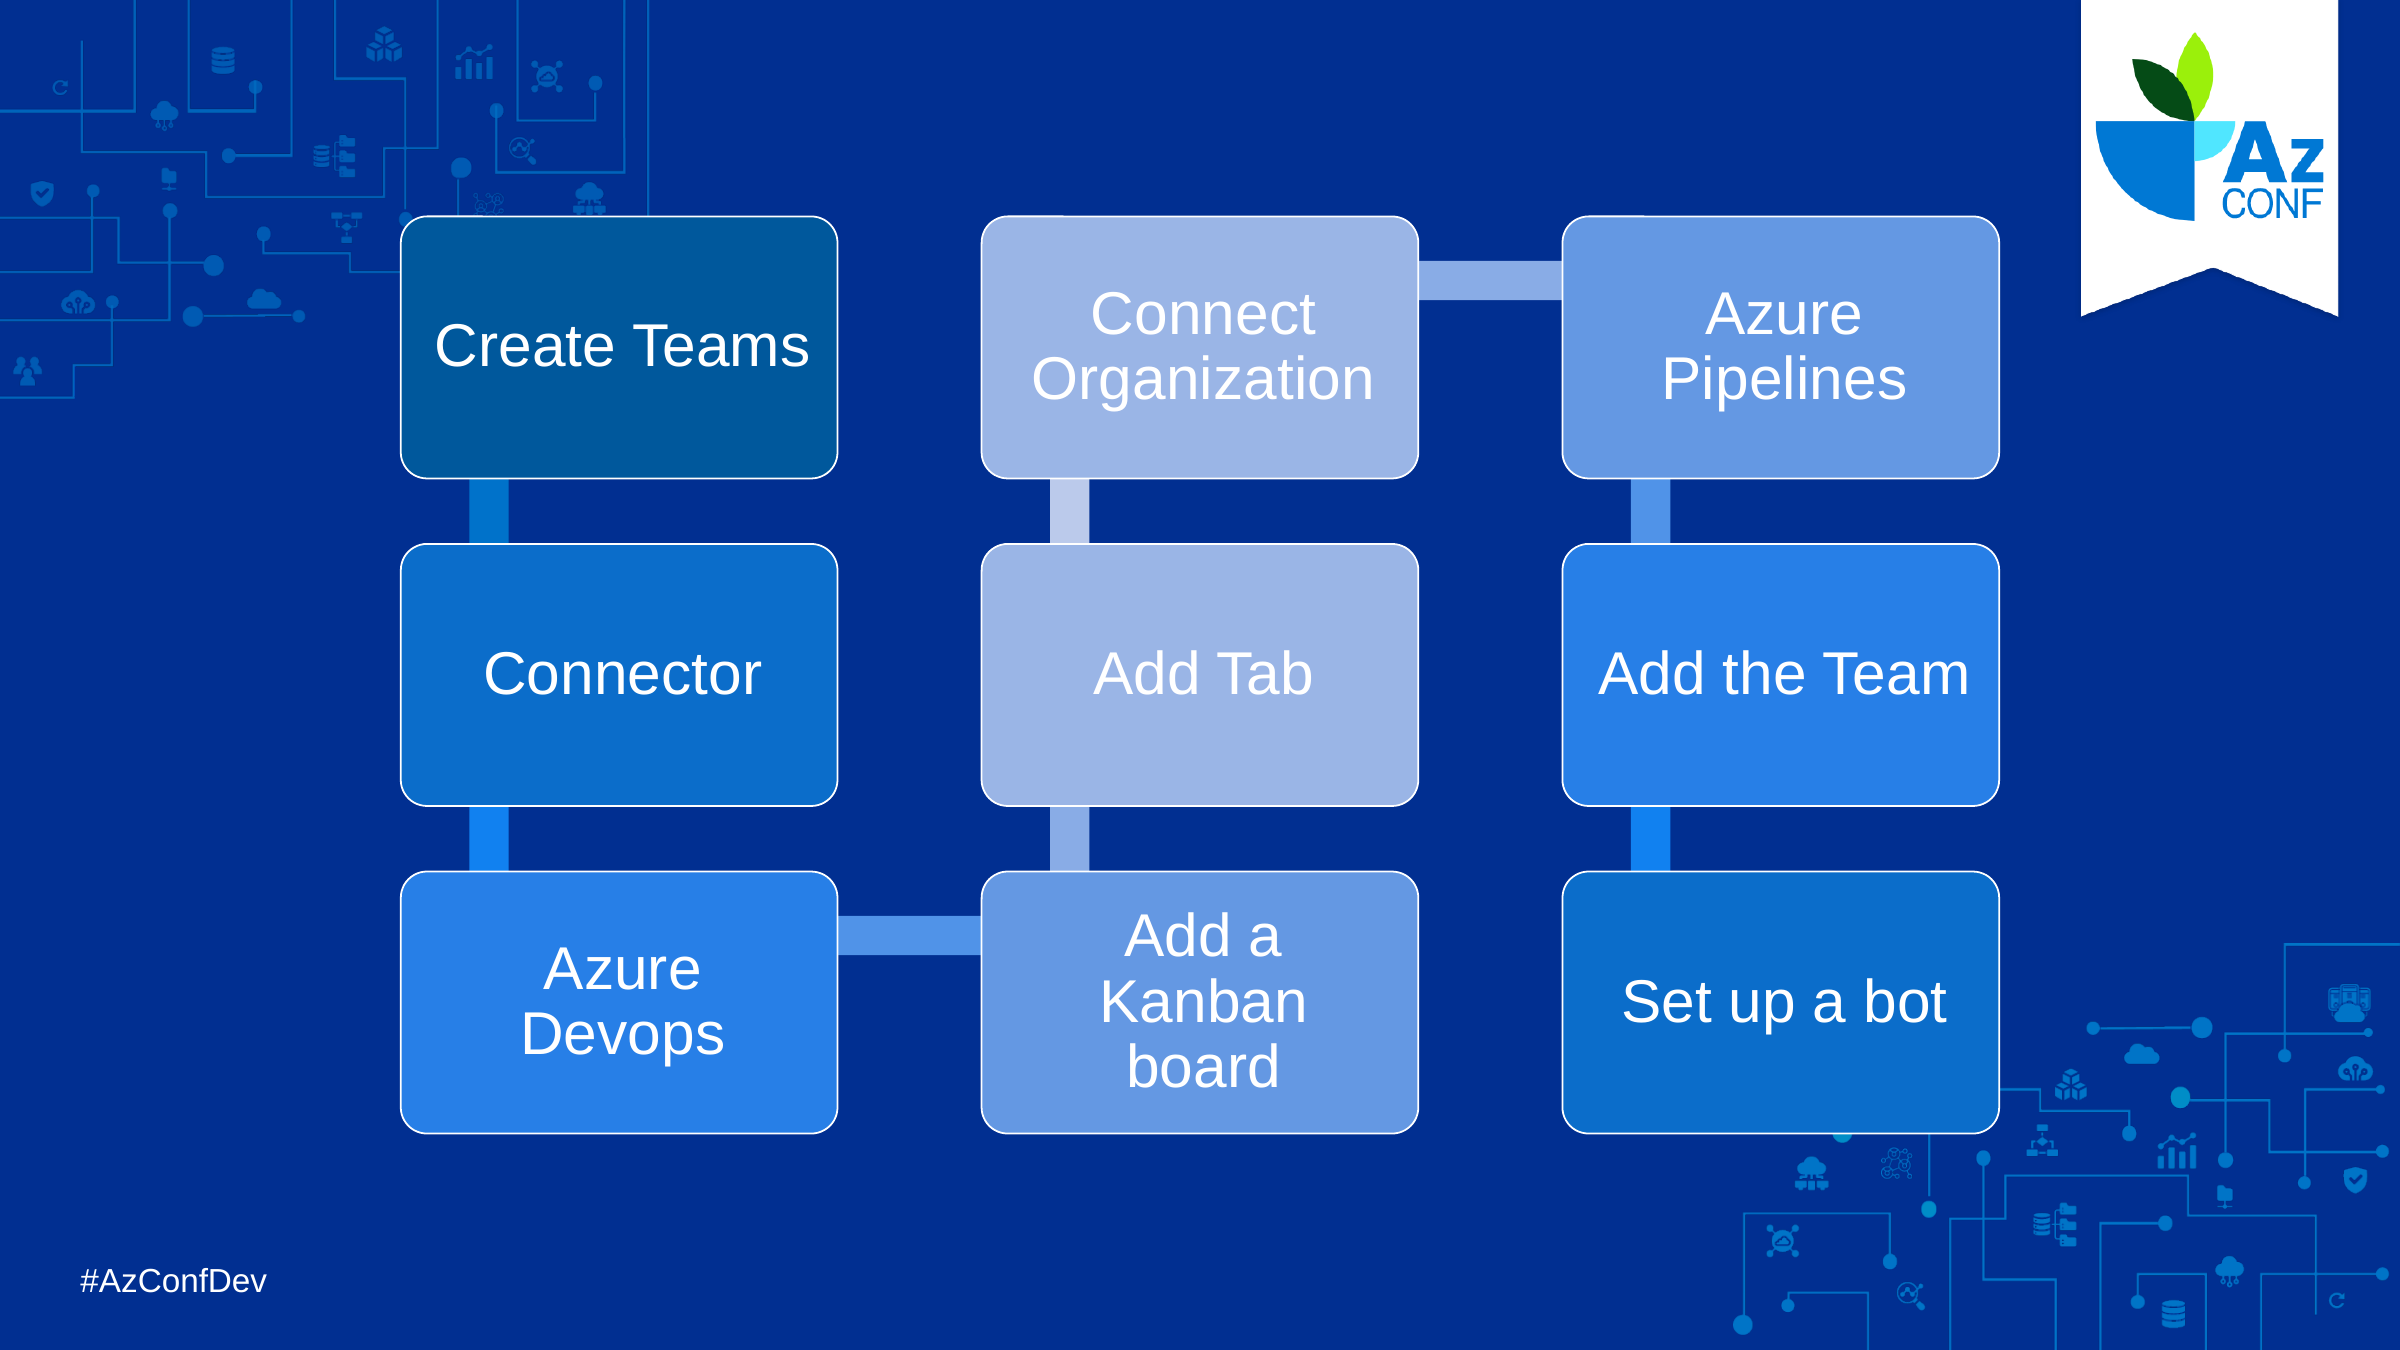

Create Teams
Connector
Azure Devops
Add a Kanban board
Add Tab
Connect Organization
Azure Pipelines
Add the Team
Set up a bot